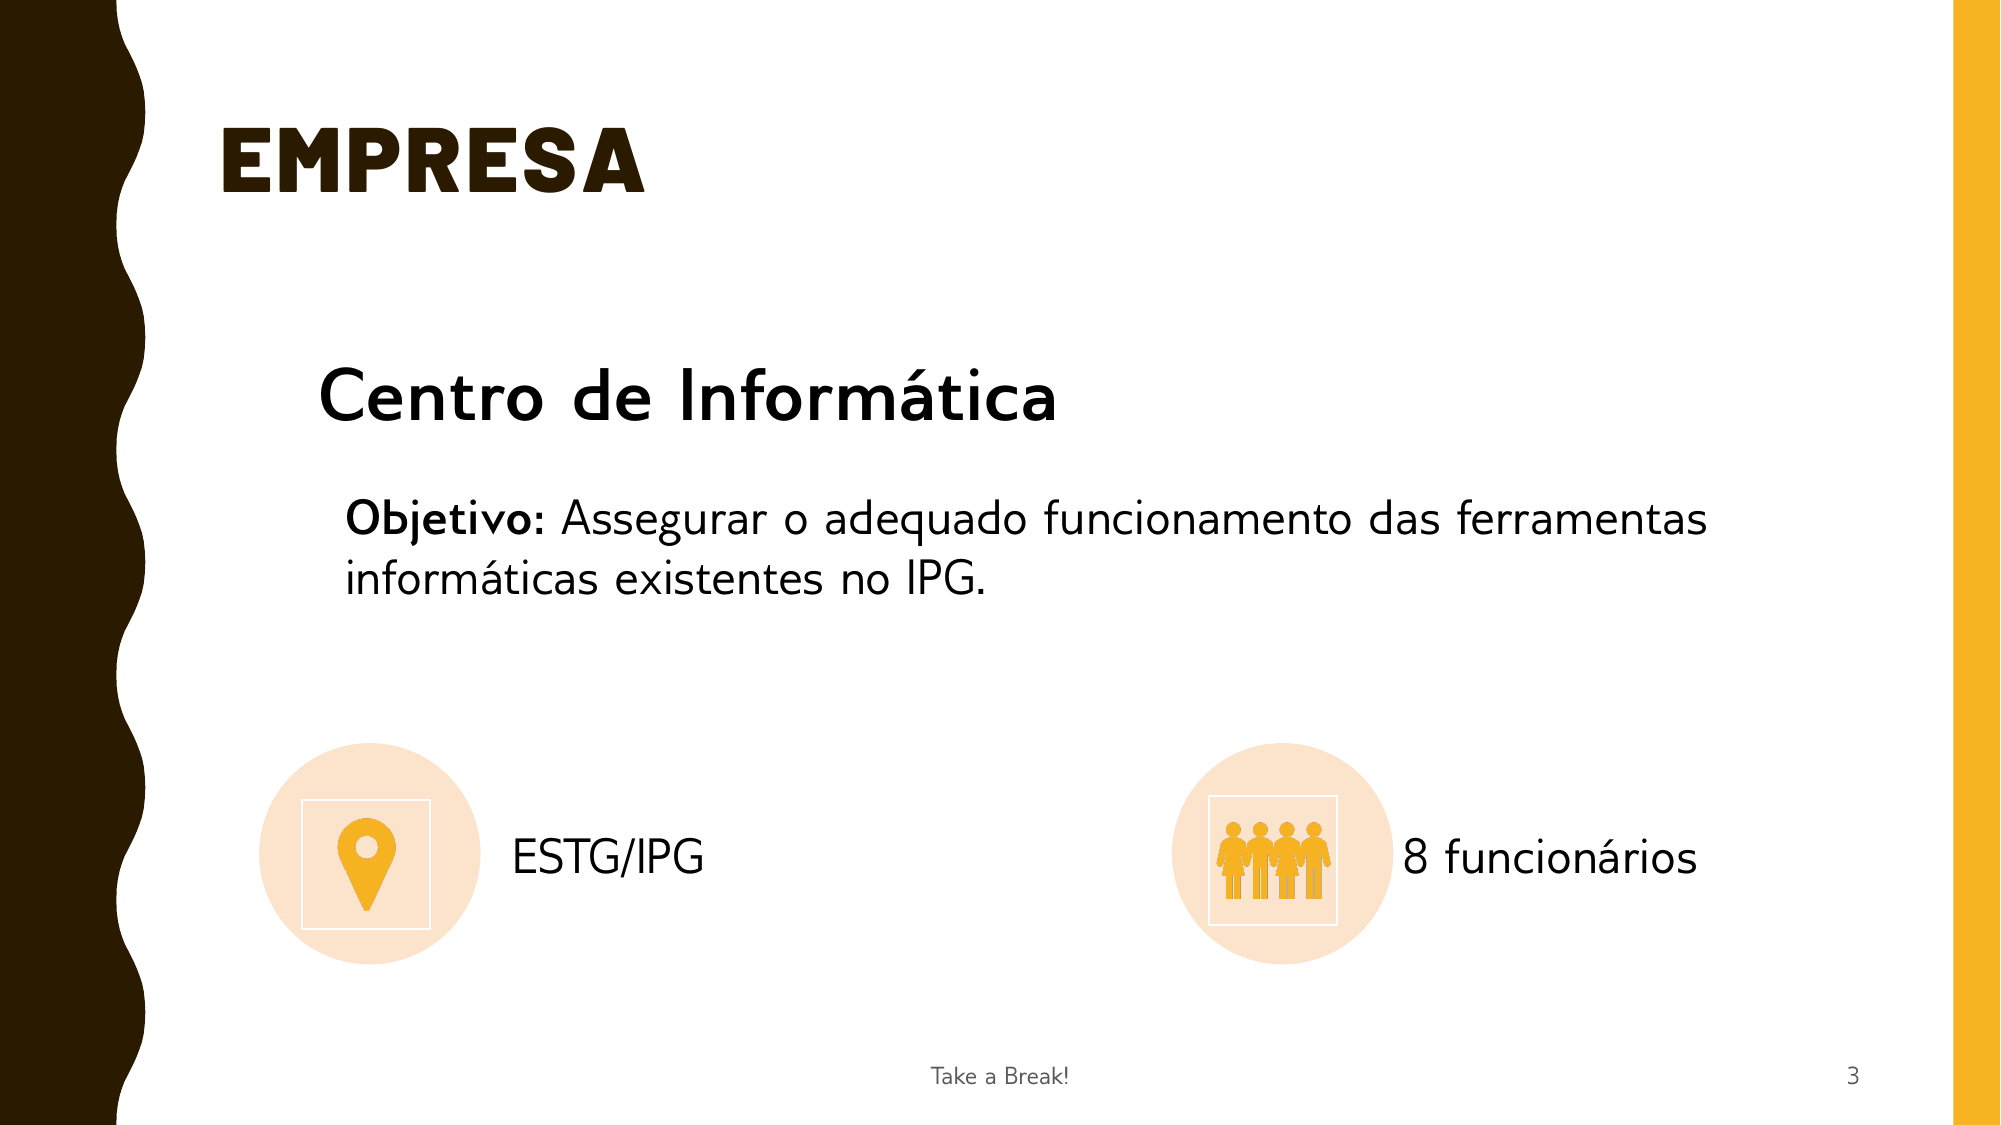

# EMPRESA
Centro de Informática
ESTG/IPG
8 funcionários
Objetivo: Assegurar o adequado funcionamento das ferramentas informáticas existentes no IPG.
Take a Break!
3